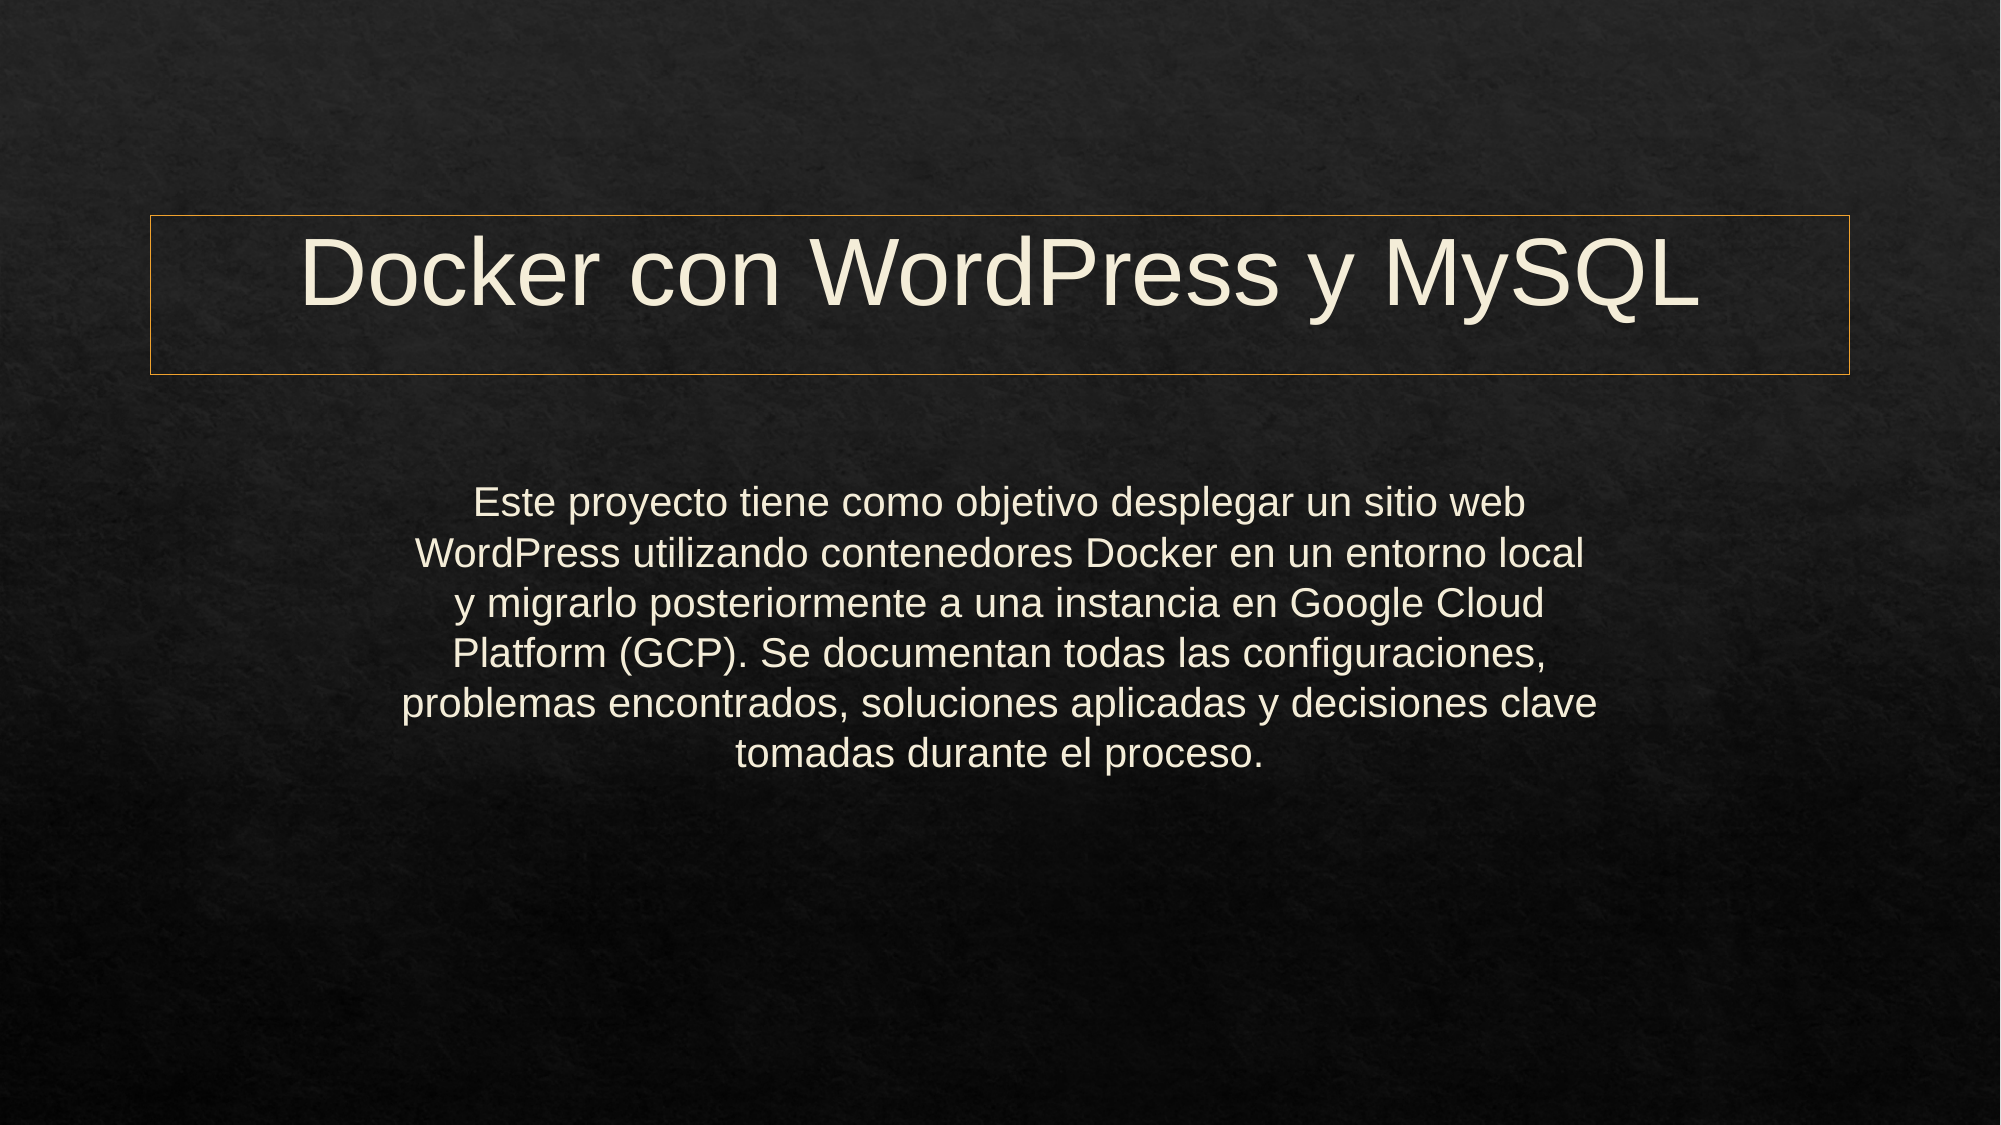

Docker con WordPress y MySQL
Este proyecto tiene como objetivo desplegar un sitio web WordPress utilizando contenedores Docker en un entorno local y migrarlo posteriormente a una instancia en Google Cloud Platform (GCP). Se documentan todas las configuraciones, problemas encontrados, soluciones aplicadas y decisiones clave tomadas durante el proceso.